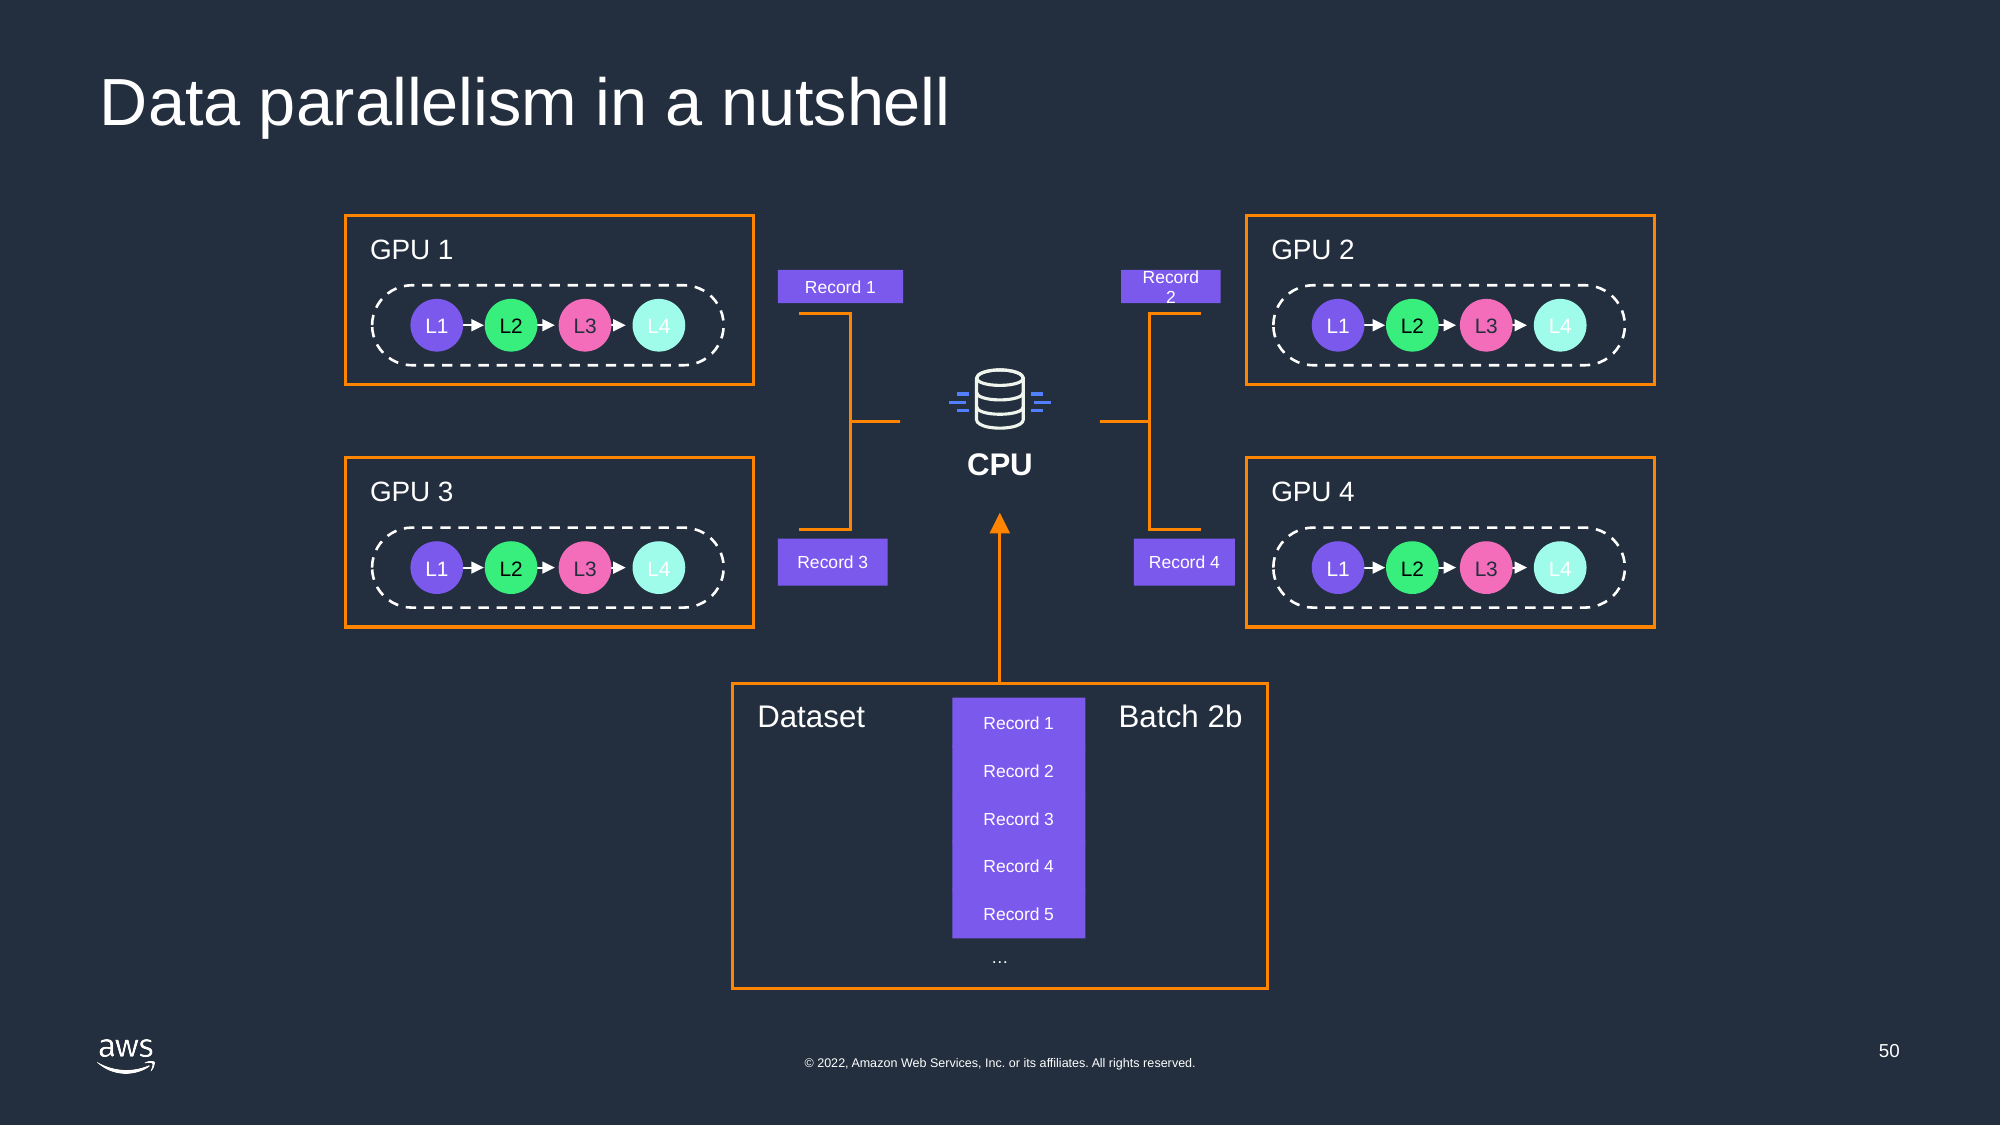

# Data parallelism in a nutshell
GPU 1
GPU 2

L4
L2
L3
L1
Record 1
Record 2

L4
L2
L3
L1

CPU
GPU 3
GPU 4

L4
L2
L3
L1

L4
L2
L3
L1
Record 3
Record 4

Dataset
Batch 2b
Record 1
Record 2
Record 3
Record 4
Record 5
…
50